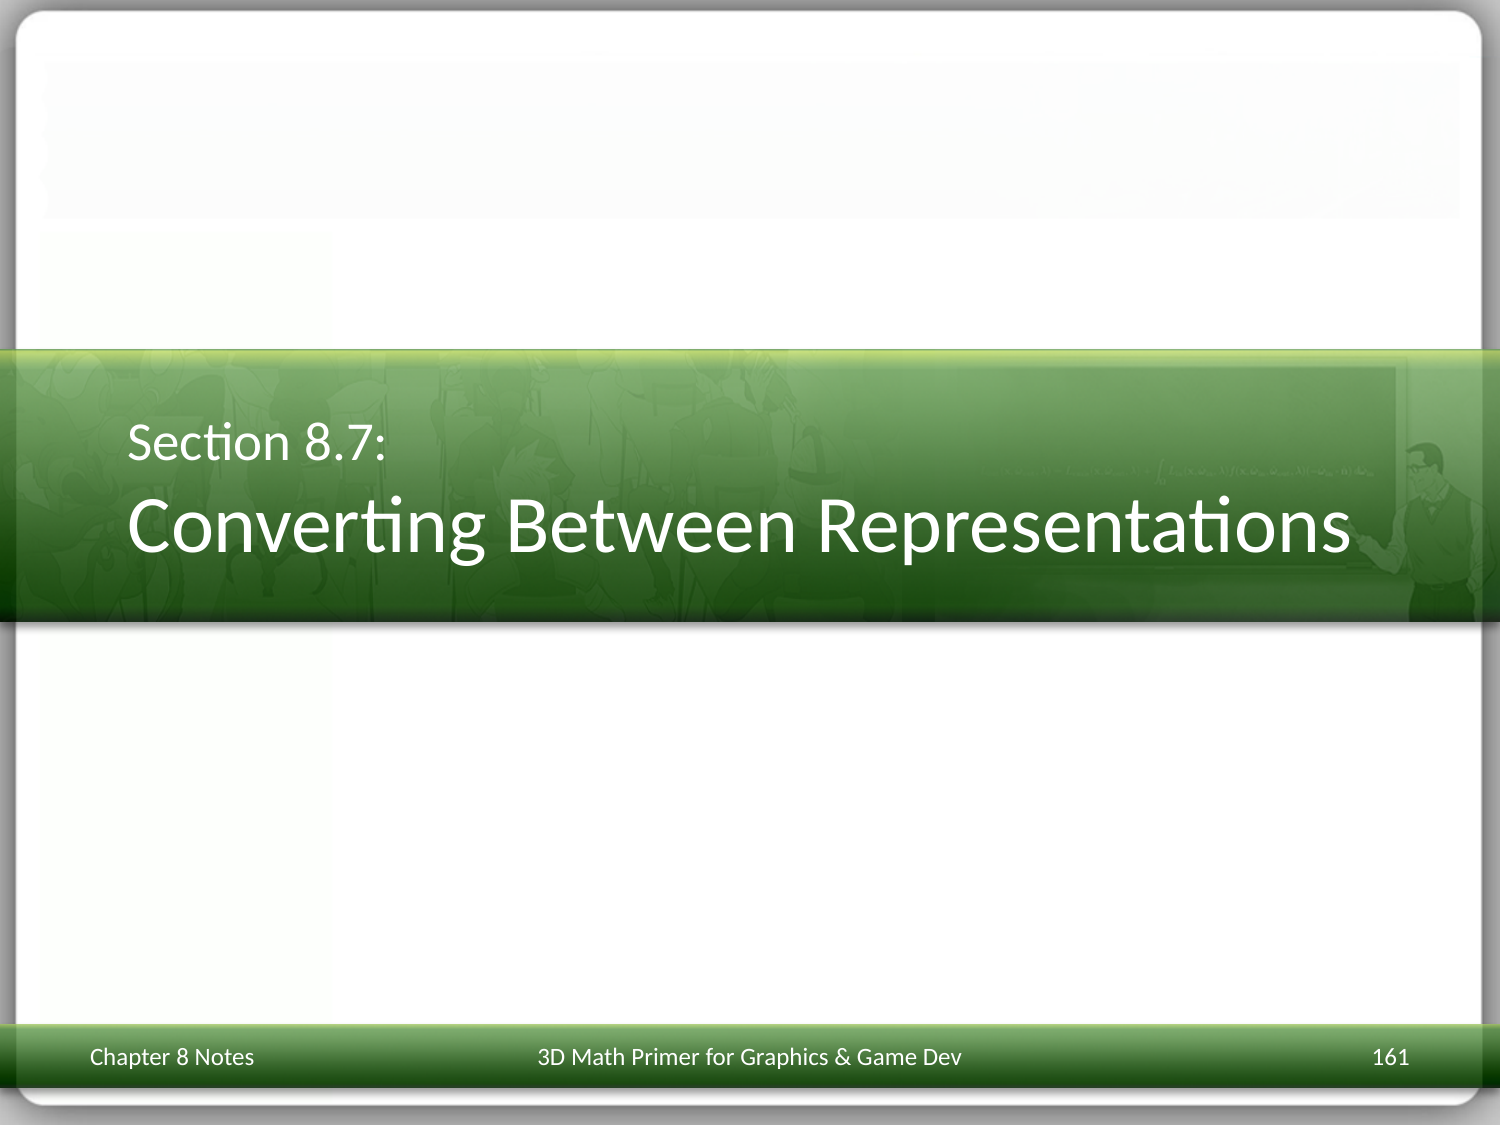

# Section 8.7: Converting Between Representations
Chapter 8 Notes
3D Math Primer for Graphics & Game Dev
161